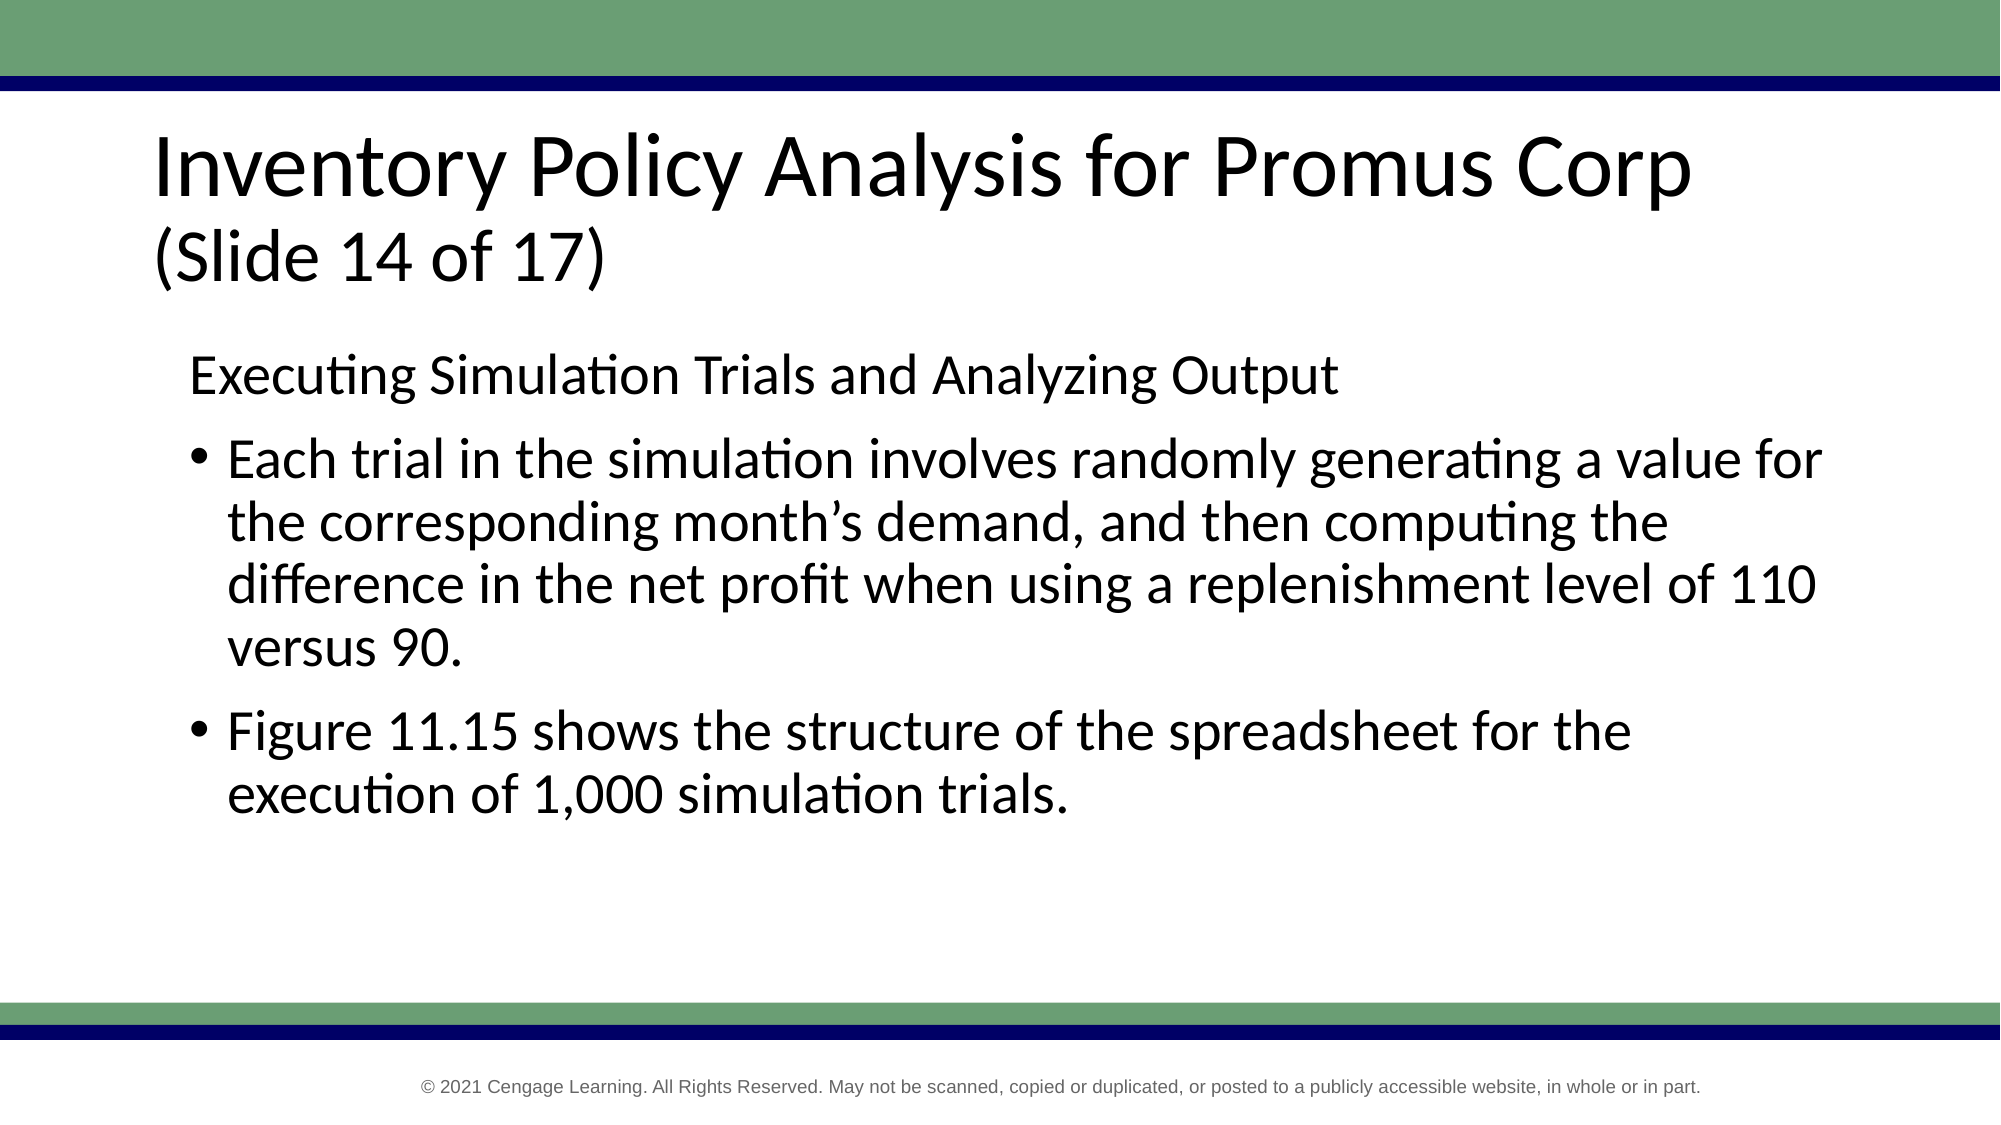

# Inventory Policy Analysis for Promus Corp (Slide 14 of 17)
Executing Simulation Trials and Analyzing Output
Each trial in the simulation involves randomly generating a value for the corresponding month’s demand, and then computing the difference in the net profit when using a replenishment level of 110 versus 90.
Figure 11.15 shows the structure of the spreadsheet for the execution of 1,000 simulation trials.